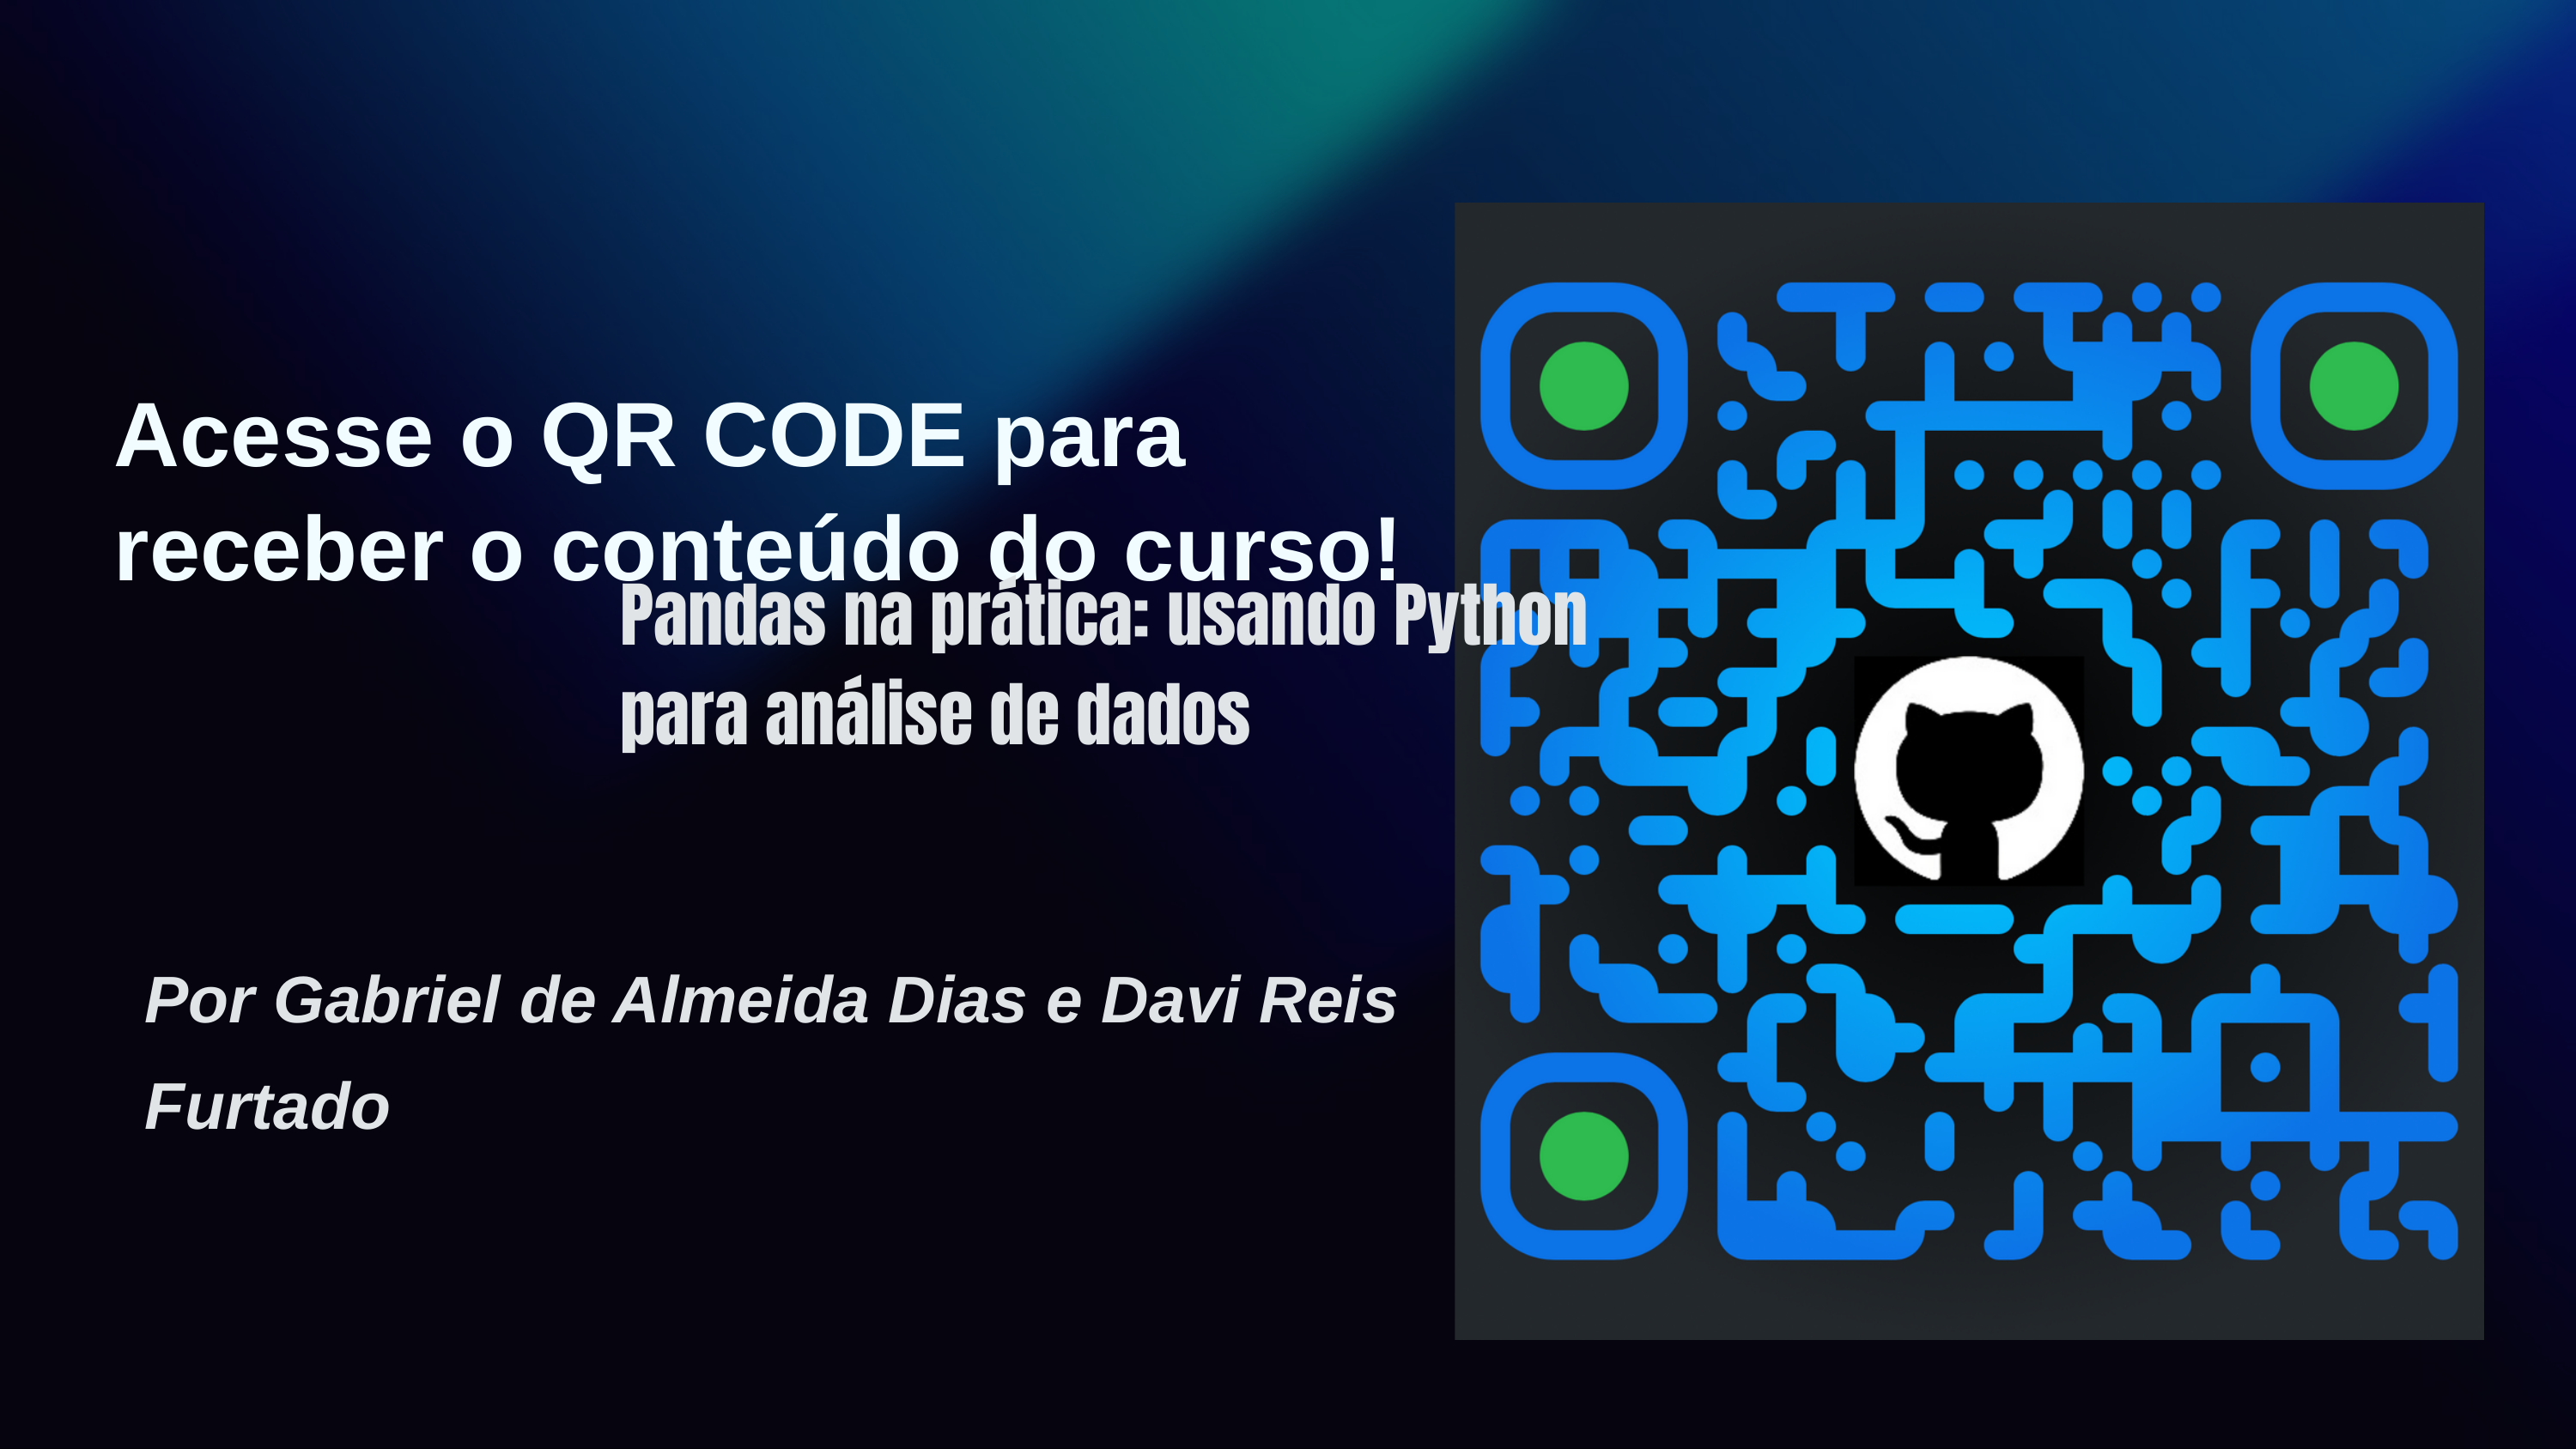

Acesse o QR CODE para receber o conteúdo do curso!
Pandas na prática: usando Python para análise de dados

Por Gabriel de Almeida Dias e Davi Reis Furtado